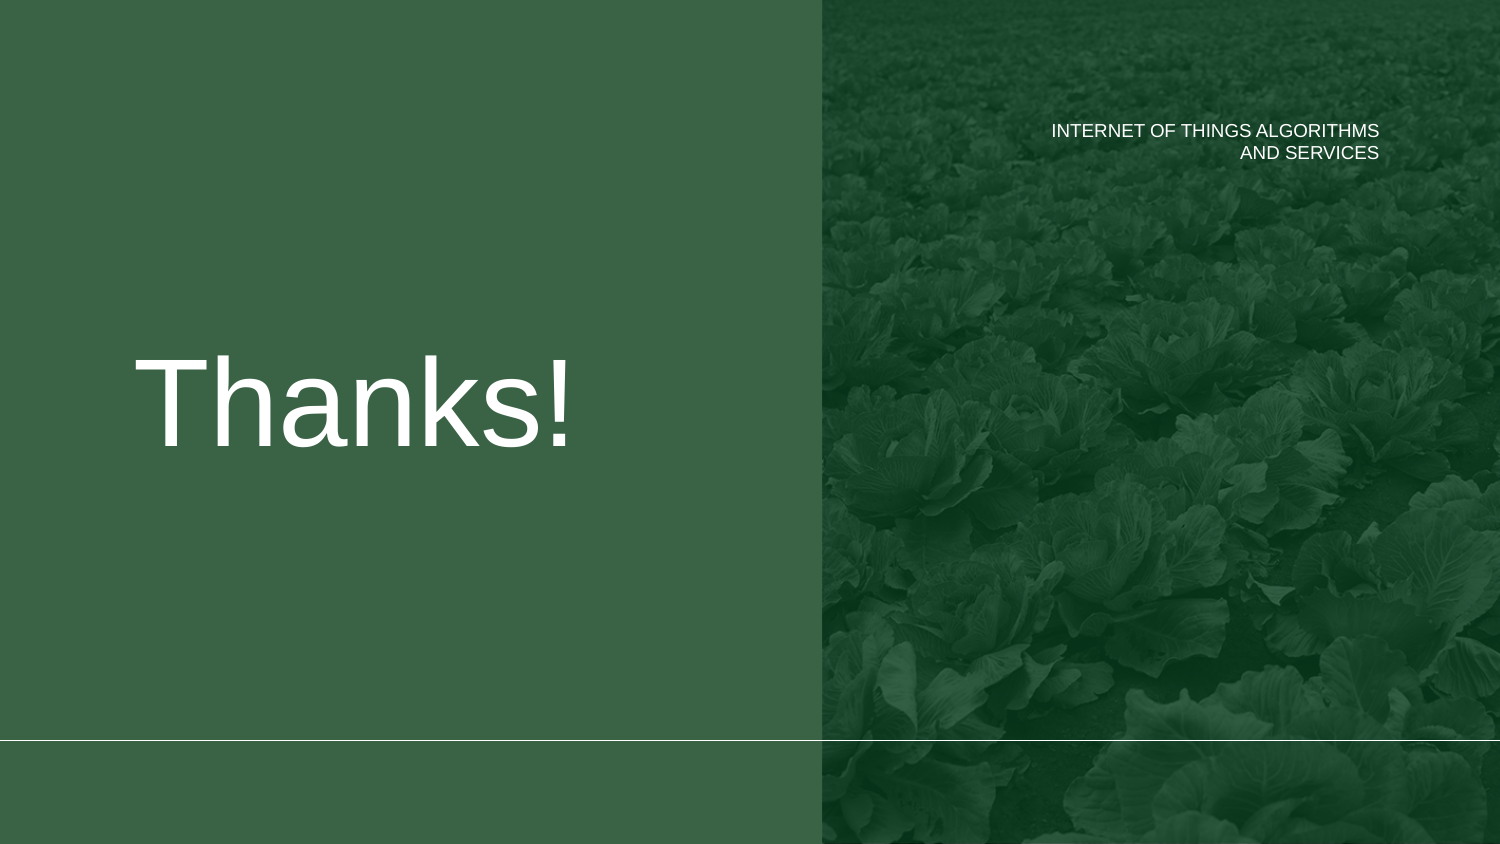

INTERNET OF THINGS ALGORITHMS AND SERVICES
# Thanks!